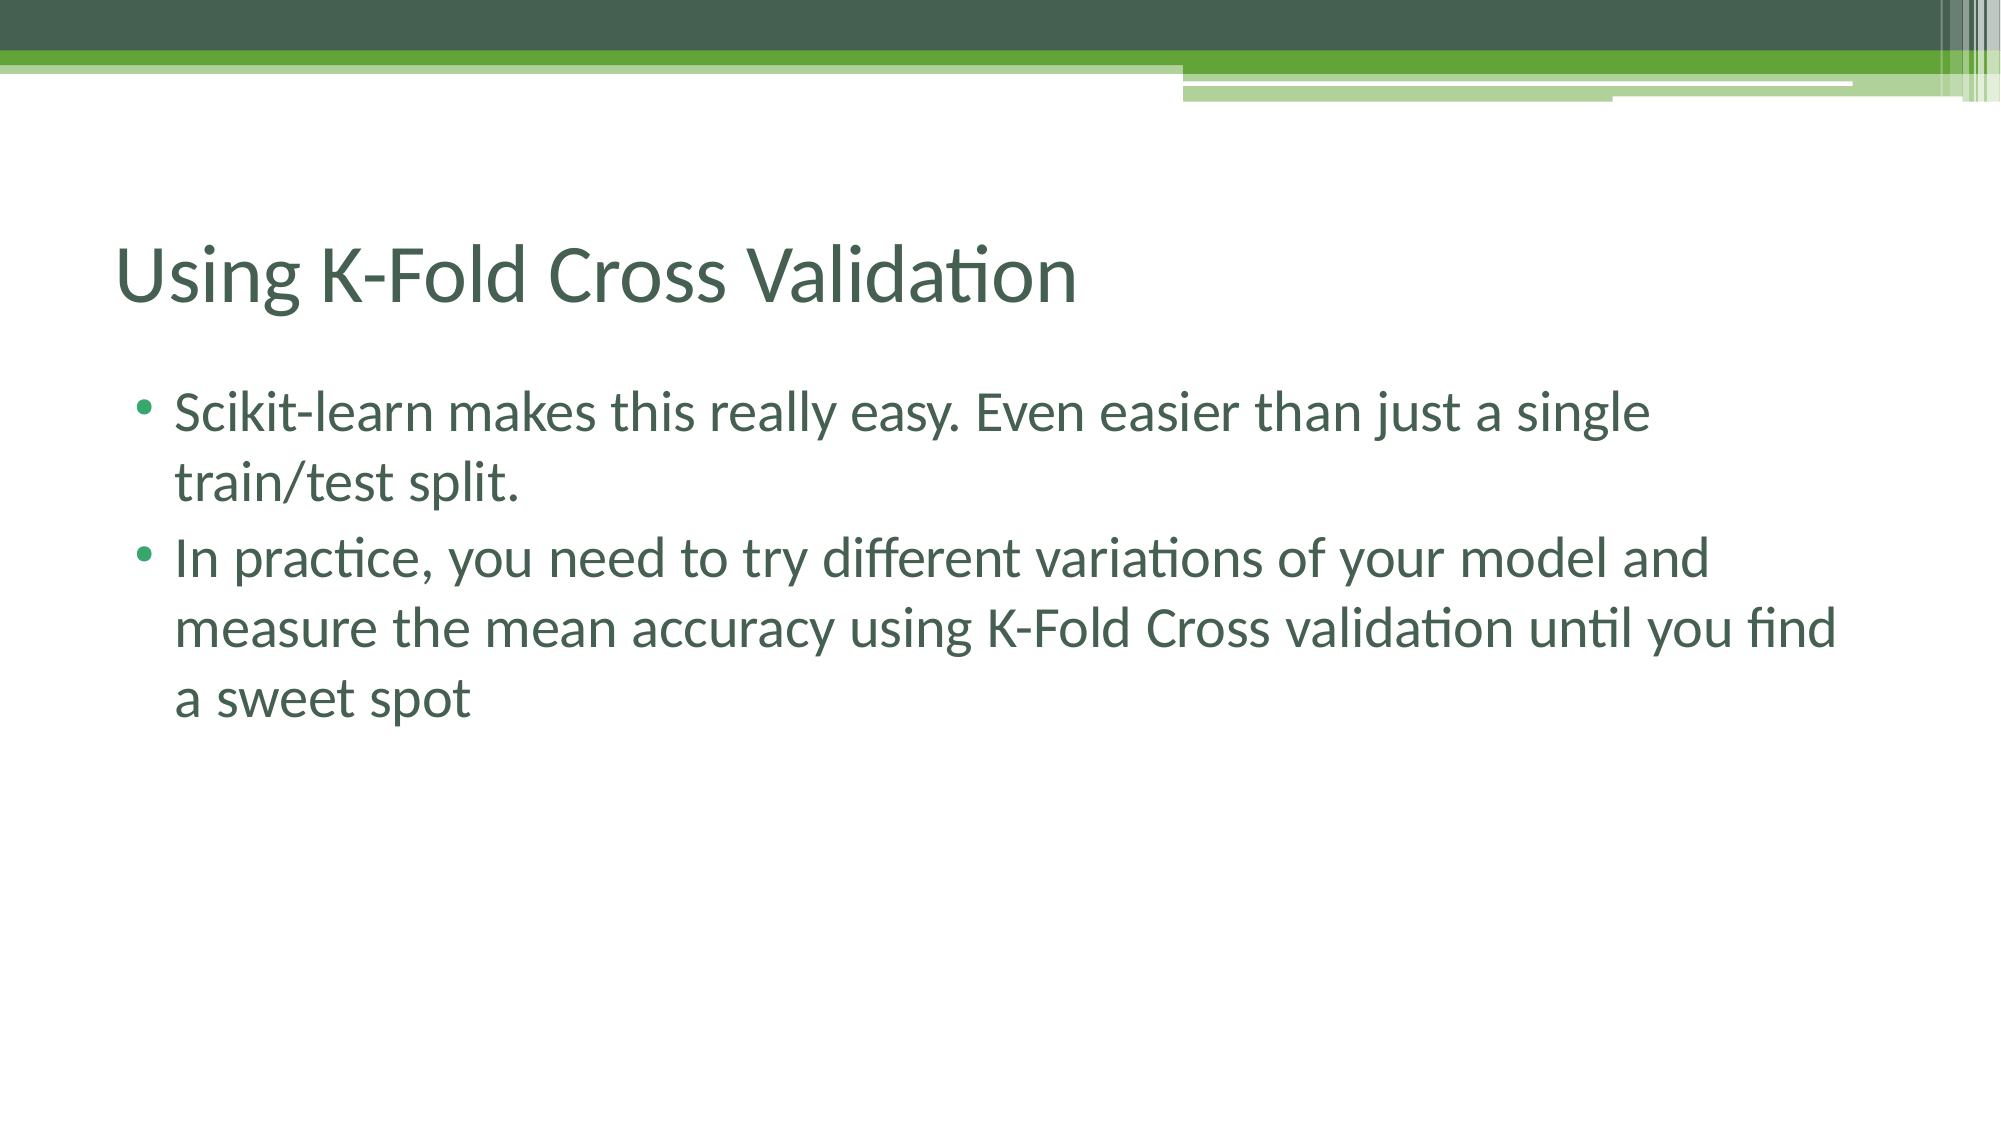

# Using K-Fold Cross Validation
Scikit-learn makes this really easy. Even easier than just a single  train/test split.
In practice, you need to try different variations of your model and  measure the mean accuracy using K-Fold Cross validation until you find  a sweet spot